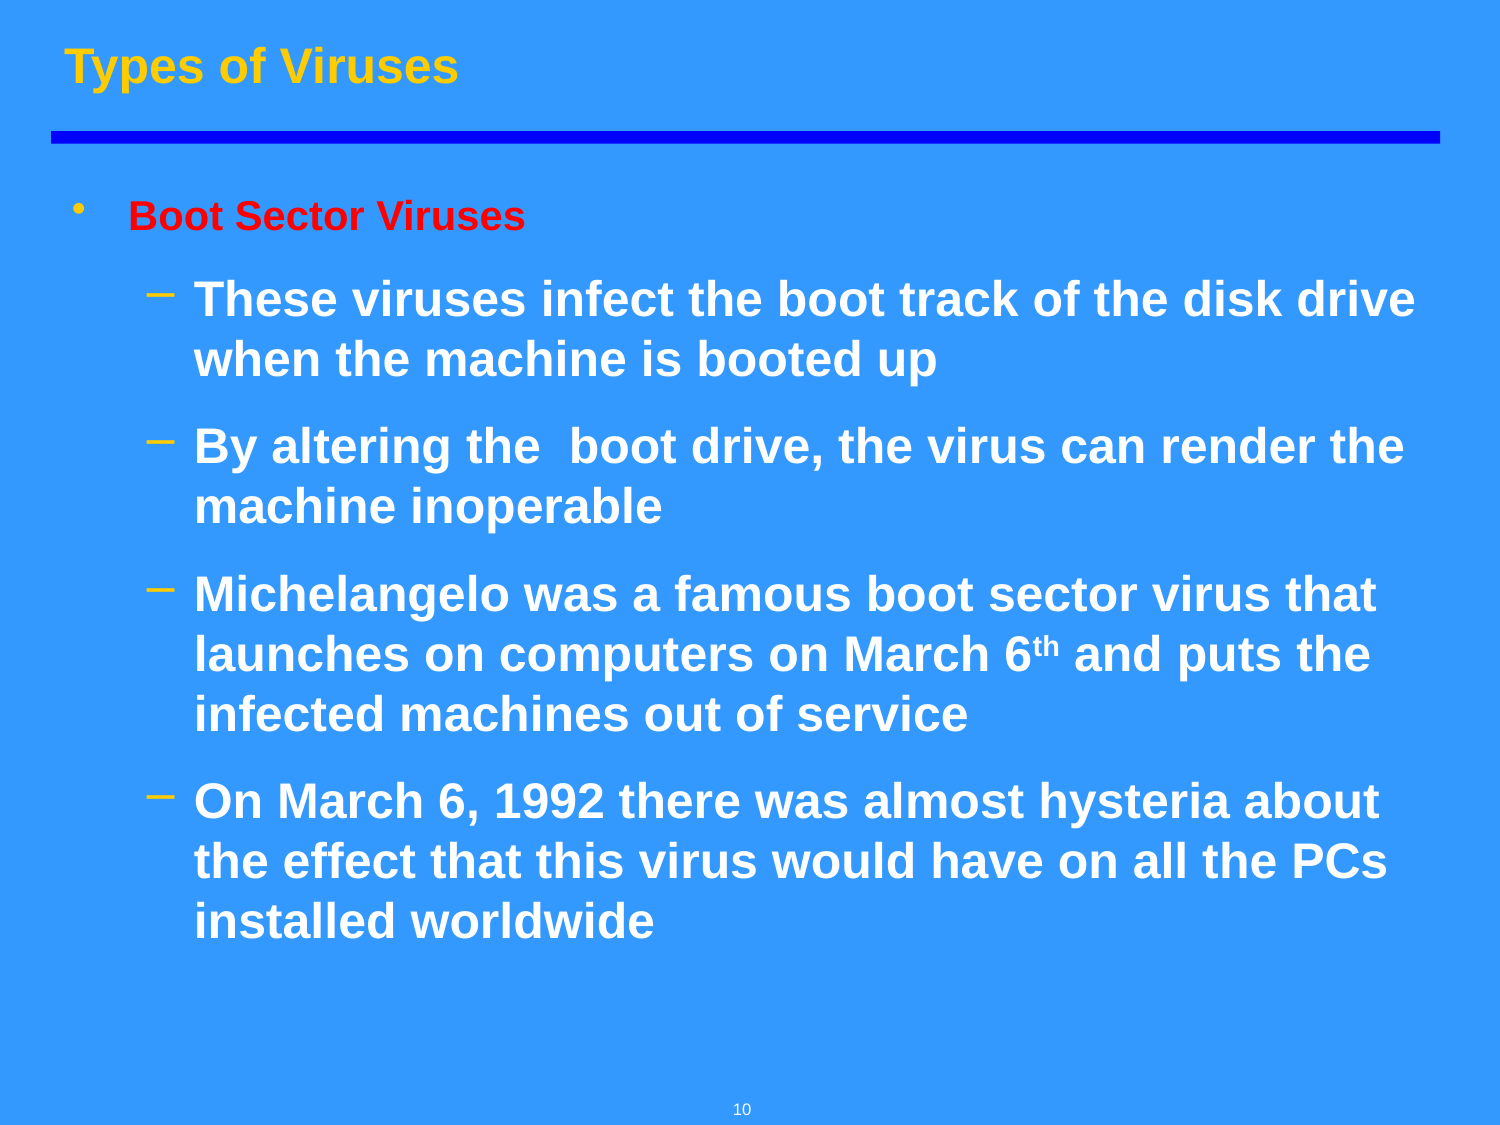

# Types of Viruses
Boot Sector Viruses
These viruses infect the boot track of the disk drive when the machine is booted up
By altering the  boot drive, the virus can render the machine inoperable
Michelangelo was a famous boot sector virus that launches on computers on March 6th and puts the infected machines out of service
On March 6, 1992 there was almost hysteria about the effect that this virus would have on all the PCs installed worldwide
10